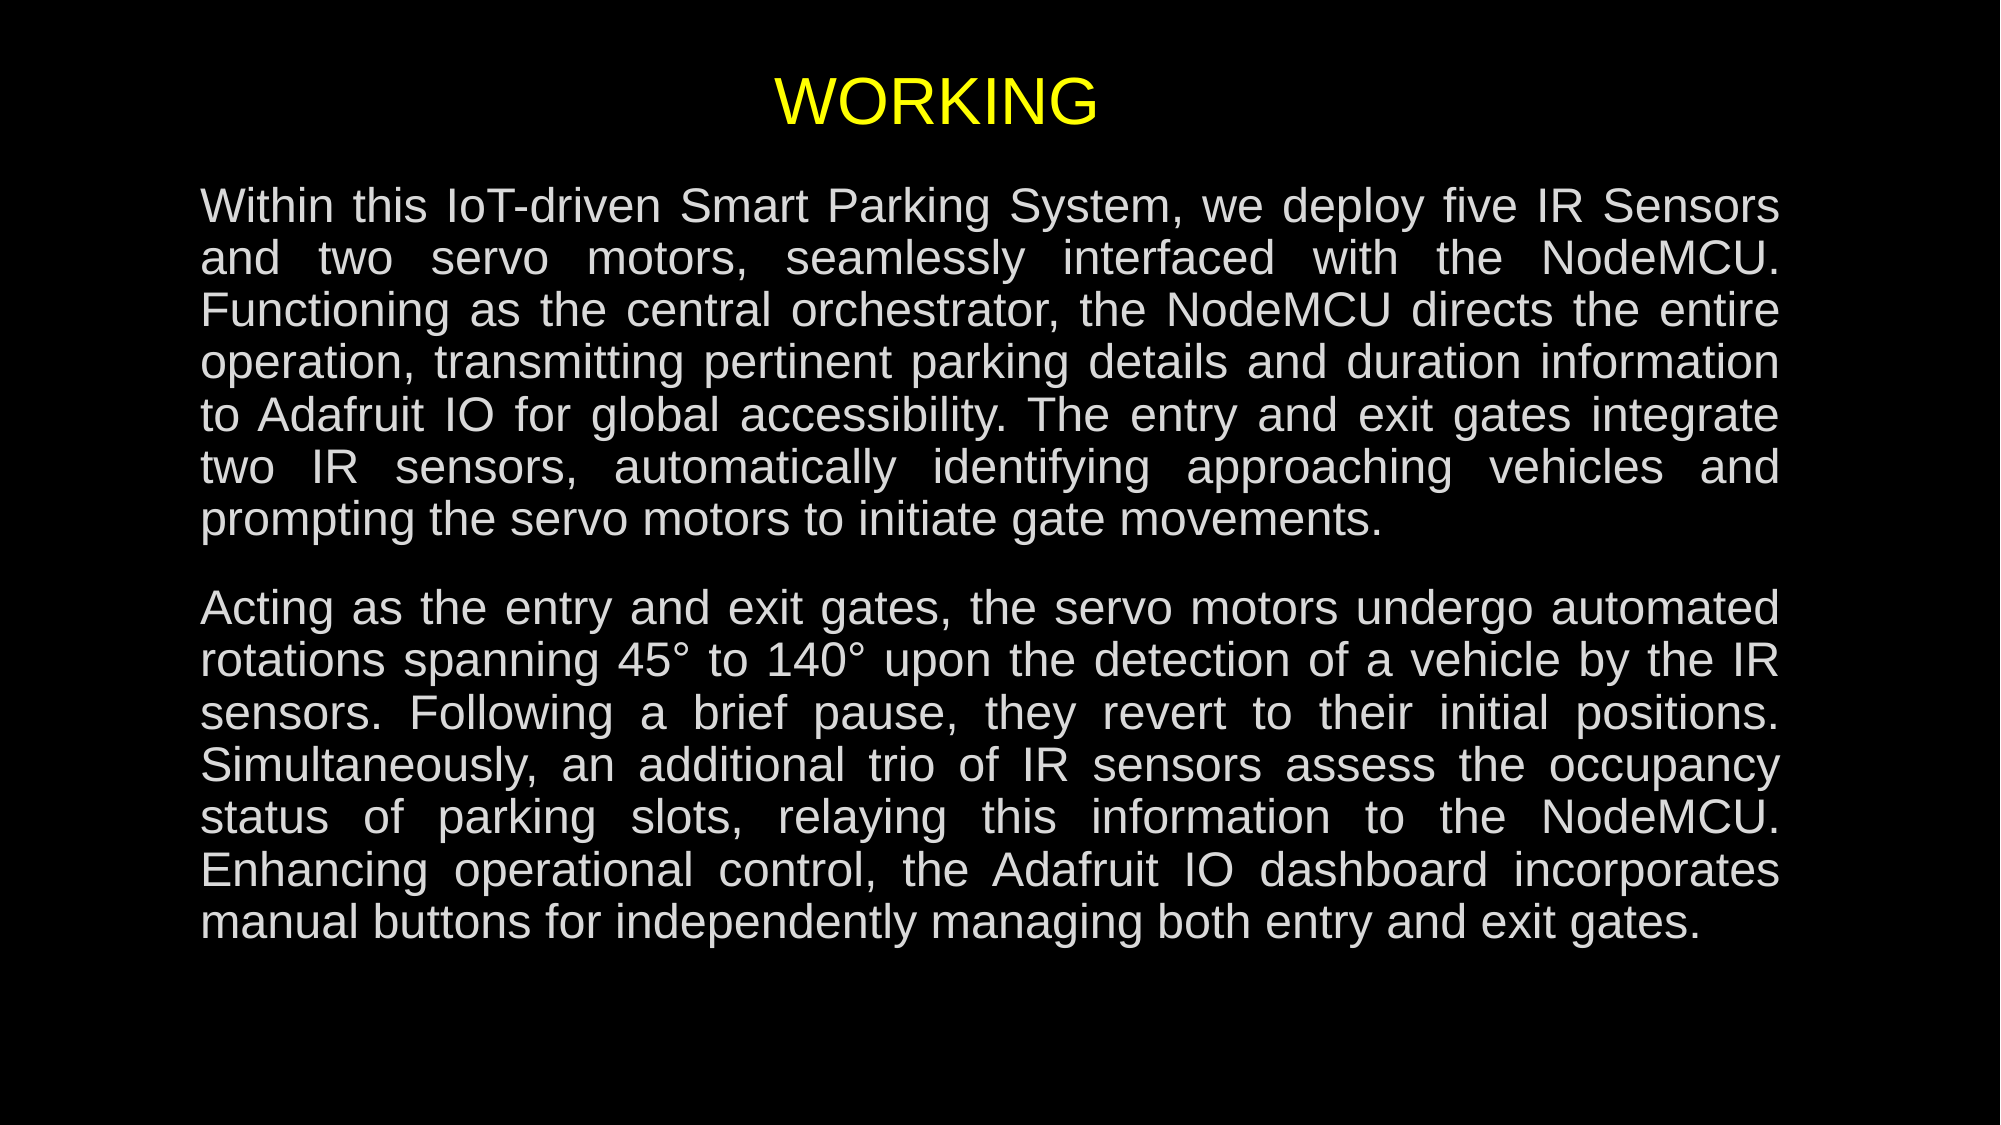

# WORKING
Within this IoT-driven Smart Parking System, we deploy five IR Sensors and two servo motors, seamlessly interfaced with the NodeMCU. Functioning as the central orchestrator, the NodeMCU directs the entire operation, transmitting pertinent parking details and duration information to Adafruit IO for global accessibility. The entry and exit gates integrate two IR sensors, automatically identifying approaching vehicles and prompting the servo motors to initiate gate movements.
Acting as the entry and exit gates, the servo motors undergo automated rotations spanning 45° to 140° upon the detection of a vehicle by the IR sensors. Following a brief pause, they revert to their initial positions. Simultaneously, an additional trio of IR sensors assess the occupancy status of parking slots, relaying this information to the NodeMCU. Enhancing operational control, the Adafruit IO dashboard incorporates manual buttons for independently managing both entry and exit gates.